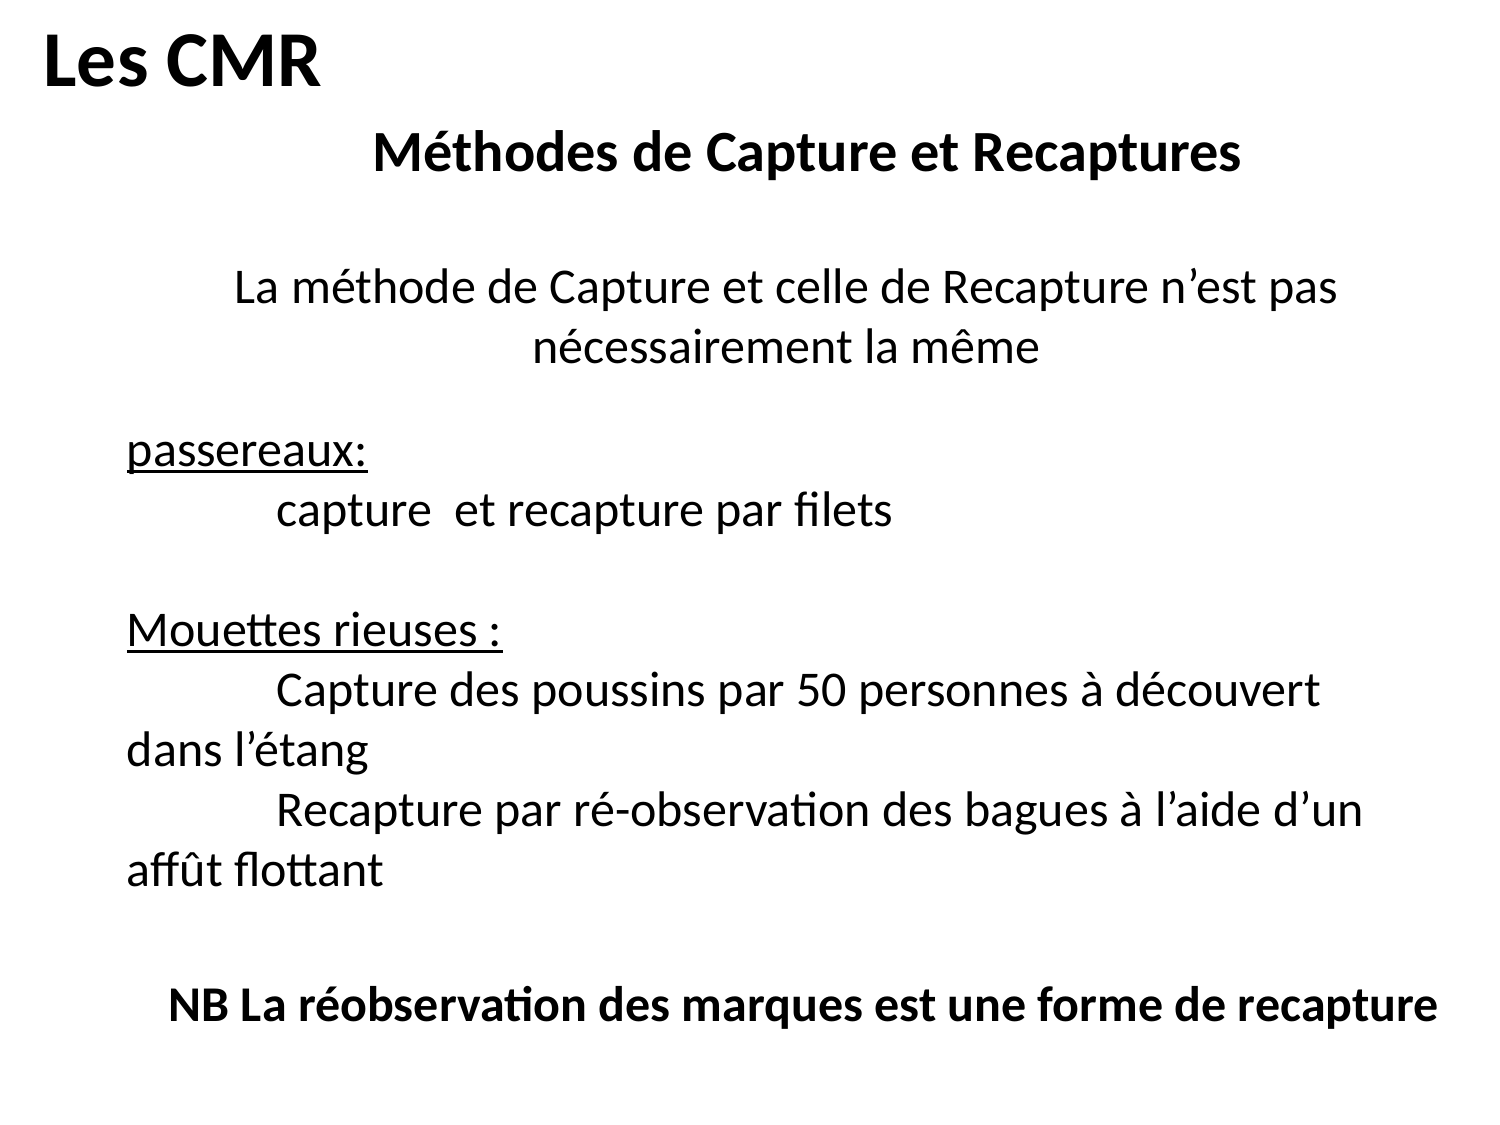

Les CMR
Méthodes de Capture et Recaptures
La méthode de Capture et celle de Recapture n’est pas nécessairement la même
passereaux:
	capture  et recapture par filets

Mouettes rieuses :
	Capture des poussins par 50 personnes à découvert dans l’étang
	Recapture par ré-observation des bagues à l’aide d’un affût flottant
NB La réobservation des marques est une forme de recapture